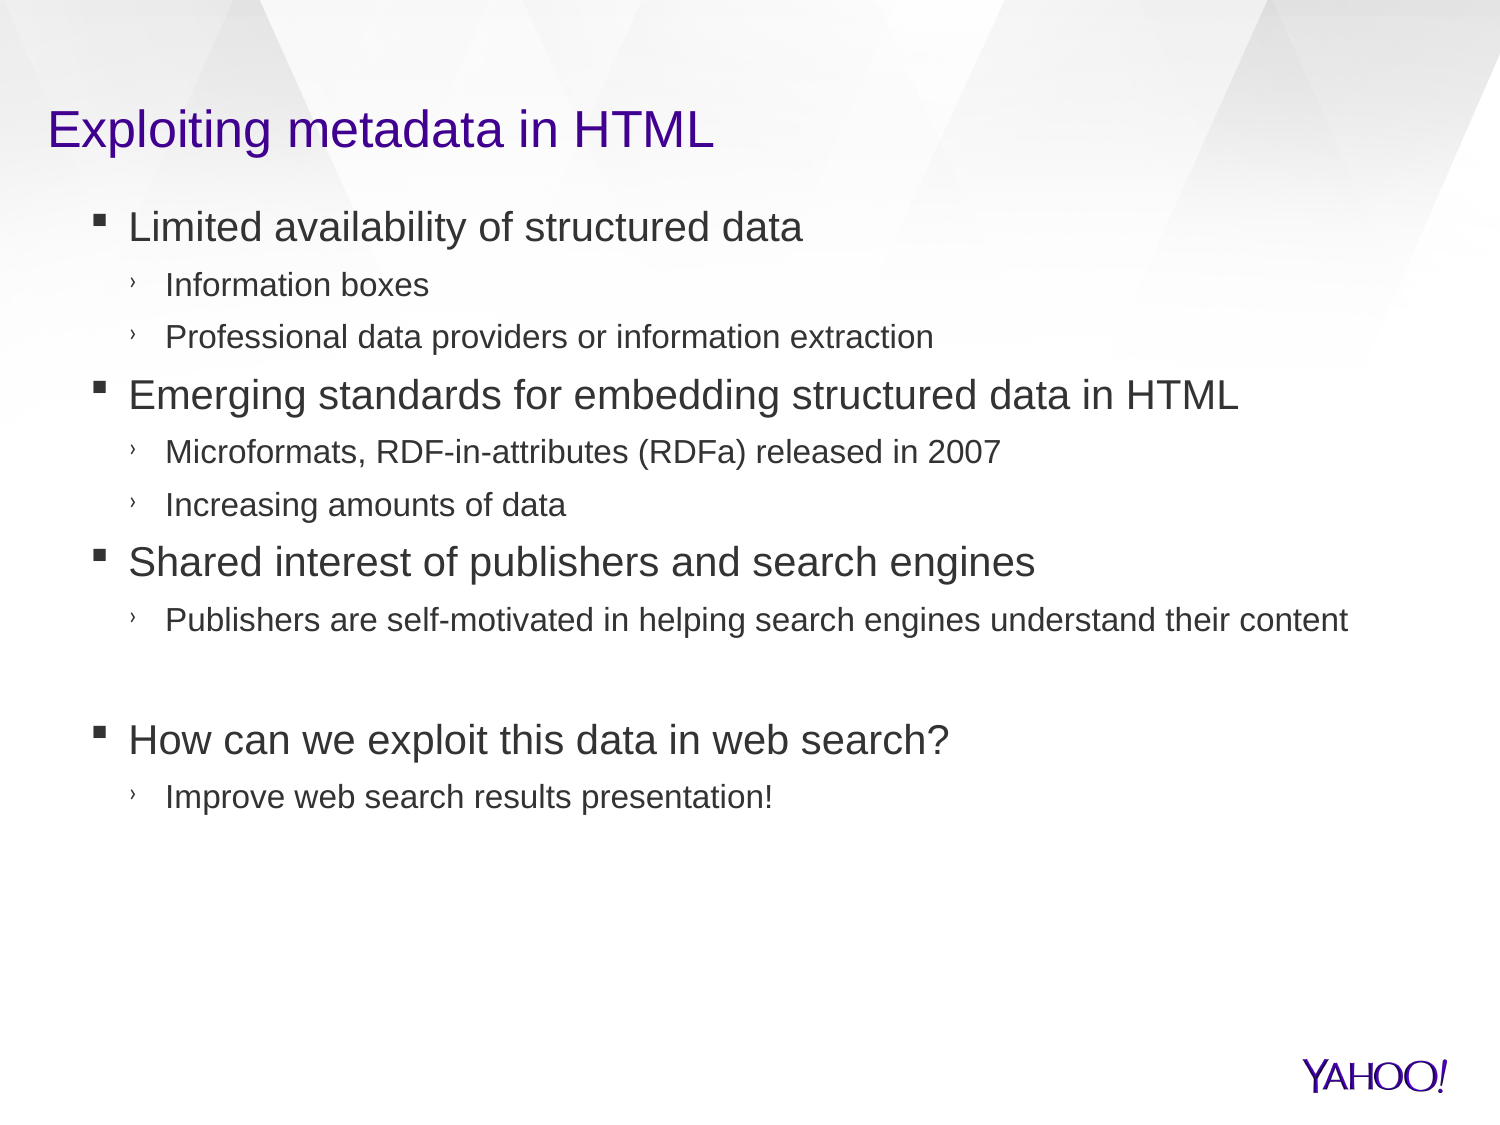

# Exploiting metadata in HTML
Limited availability of structured data
Information boxes
Professional data providers or information extraction
Emerging standards for embedding structured data in HTML
Microformats, RDF-in-attributes (RDFa) released in 2007
Increasing amounts of data
Shared interest of publishers and search engines
Publishers are self-motivated in helping search engines understand their content

How can we exploit this data in web search?
Improve web search results presentation!